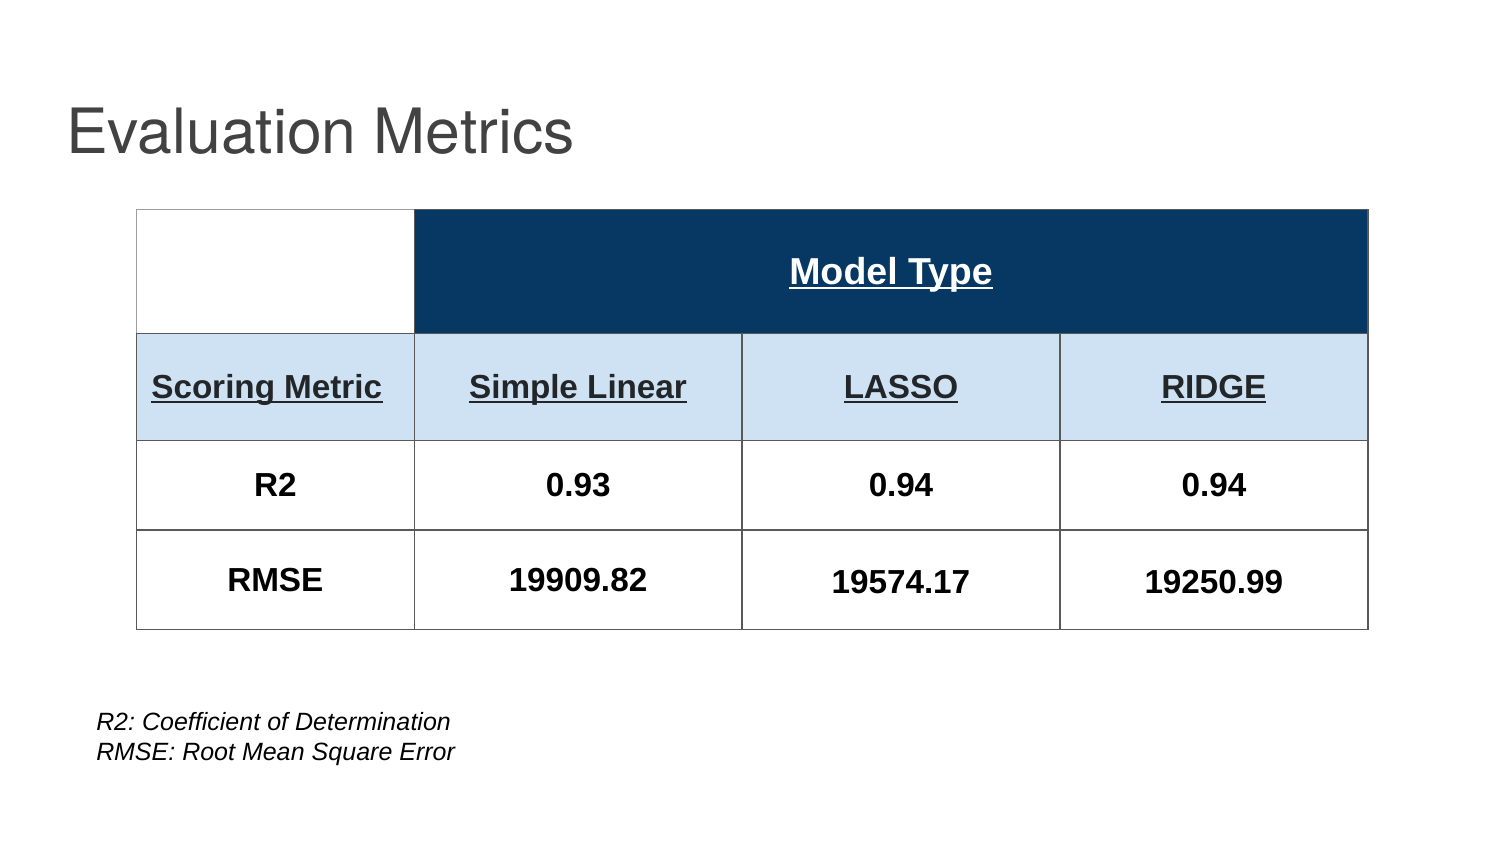

# Evaluation Metrics
|  | Model Type |  |  |
| --- | --- | --- | --- |
| Scoring Metric | Simple Linear | LASSO | RIDGE |
| R2 | 0.93 | 0.94 | 0.94 |
| RMSE | 19909.82 | 19574.17 | 19250.99 |
R2: Coefficient of Determination
RMSE: Root Mean Square Error